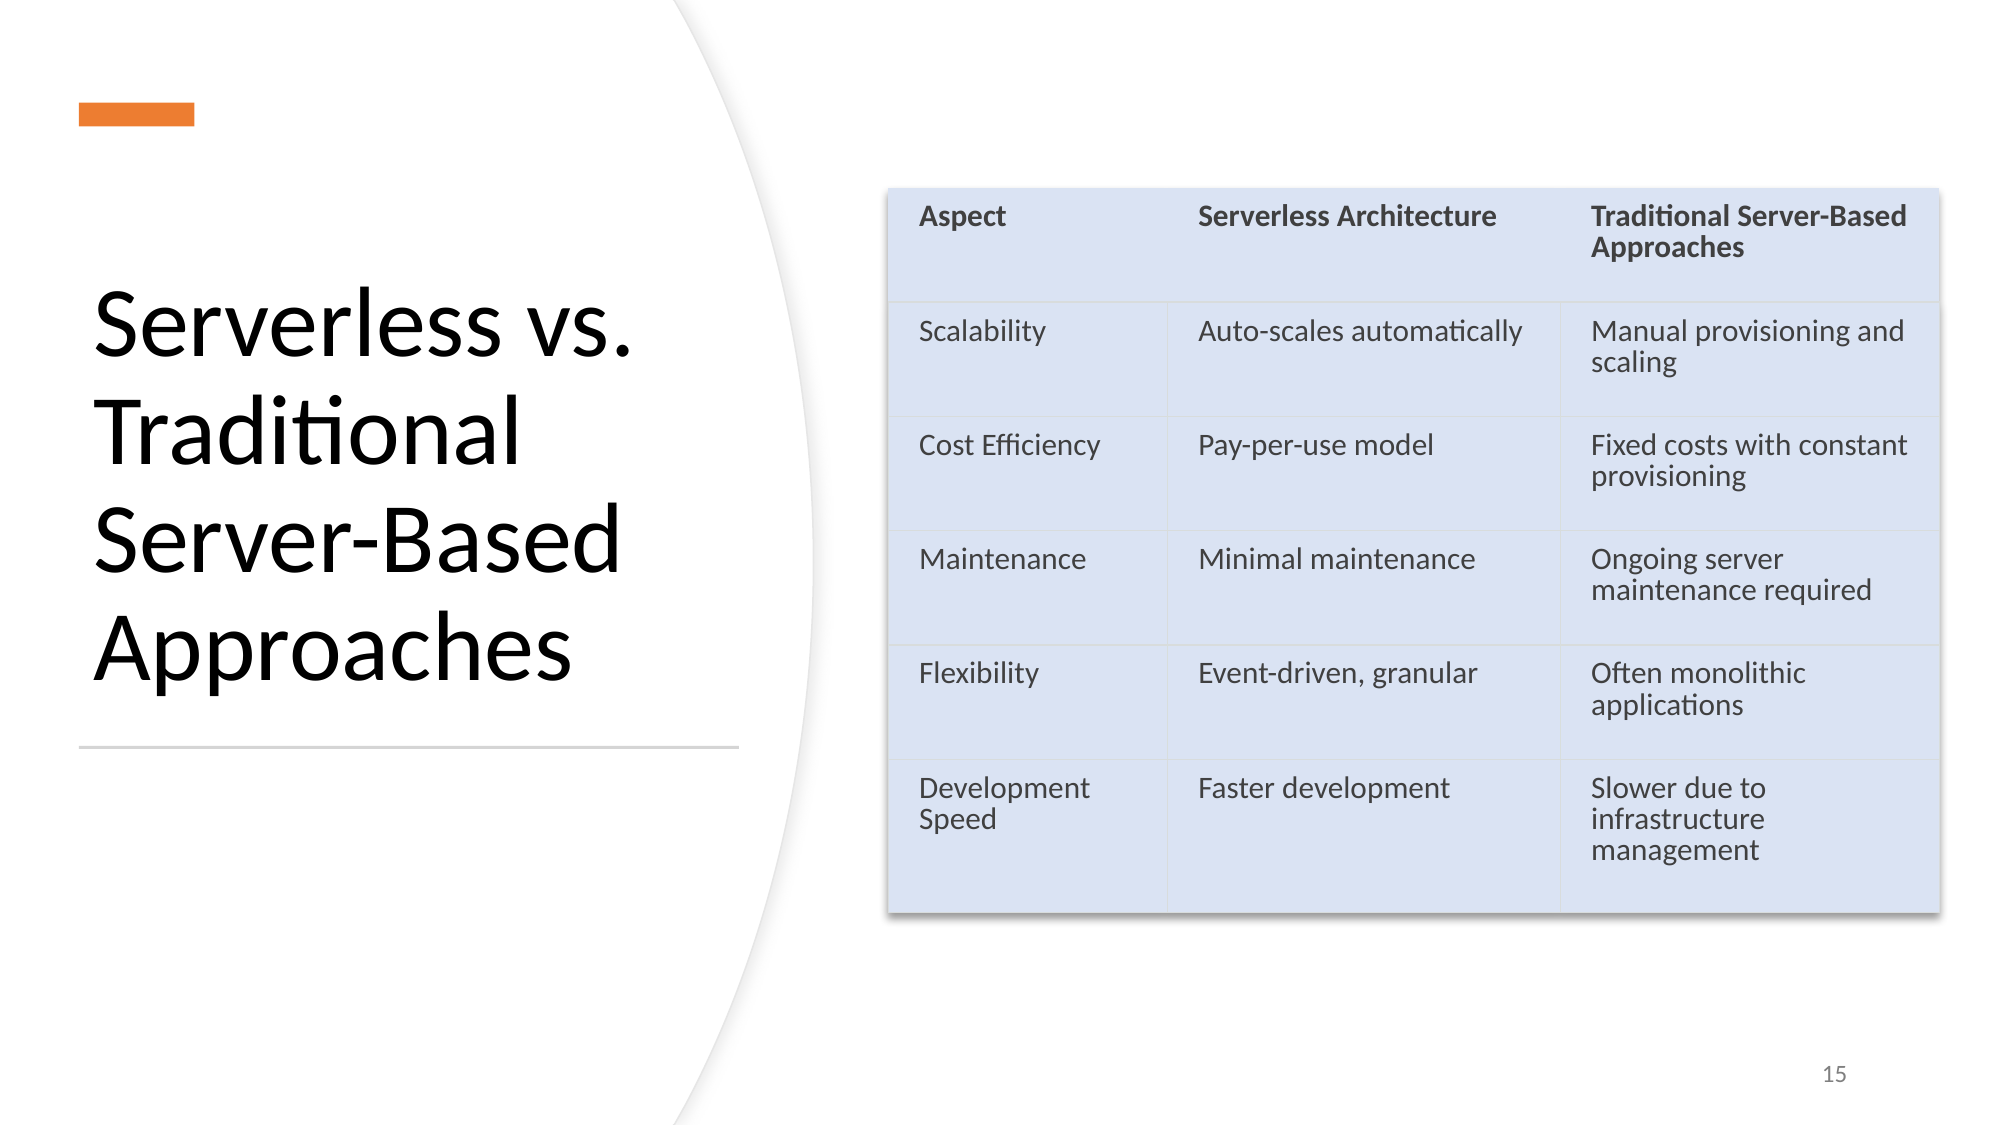

# Serverless vs. Traditional Server-Based Approaches
| Aspect | Serverless Architecture | Traditional Server-Based Approaches |
| --- | --- | --- |
| Scalability | Auto-scales automatically | Manual provisioning and scaling |
| Cost Efficiency | Pay-per-use model | Fixed costs with constant provisioning |
| Maintenance | Minimal maintenance | Ongoing server maintenance required |
| Flexibility | Event-driven, granular | Often monolithic applications |
| Development Speed | Faster development | Slower due to infrastructure management |

15